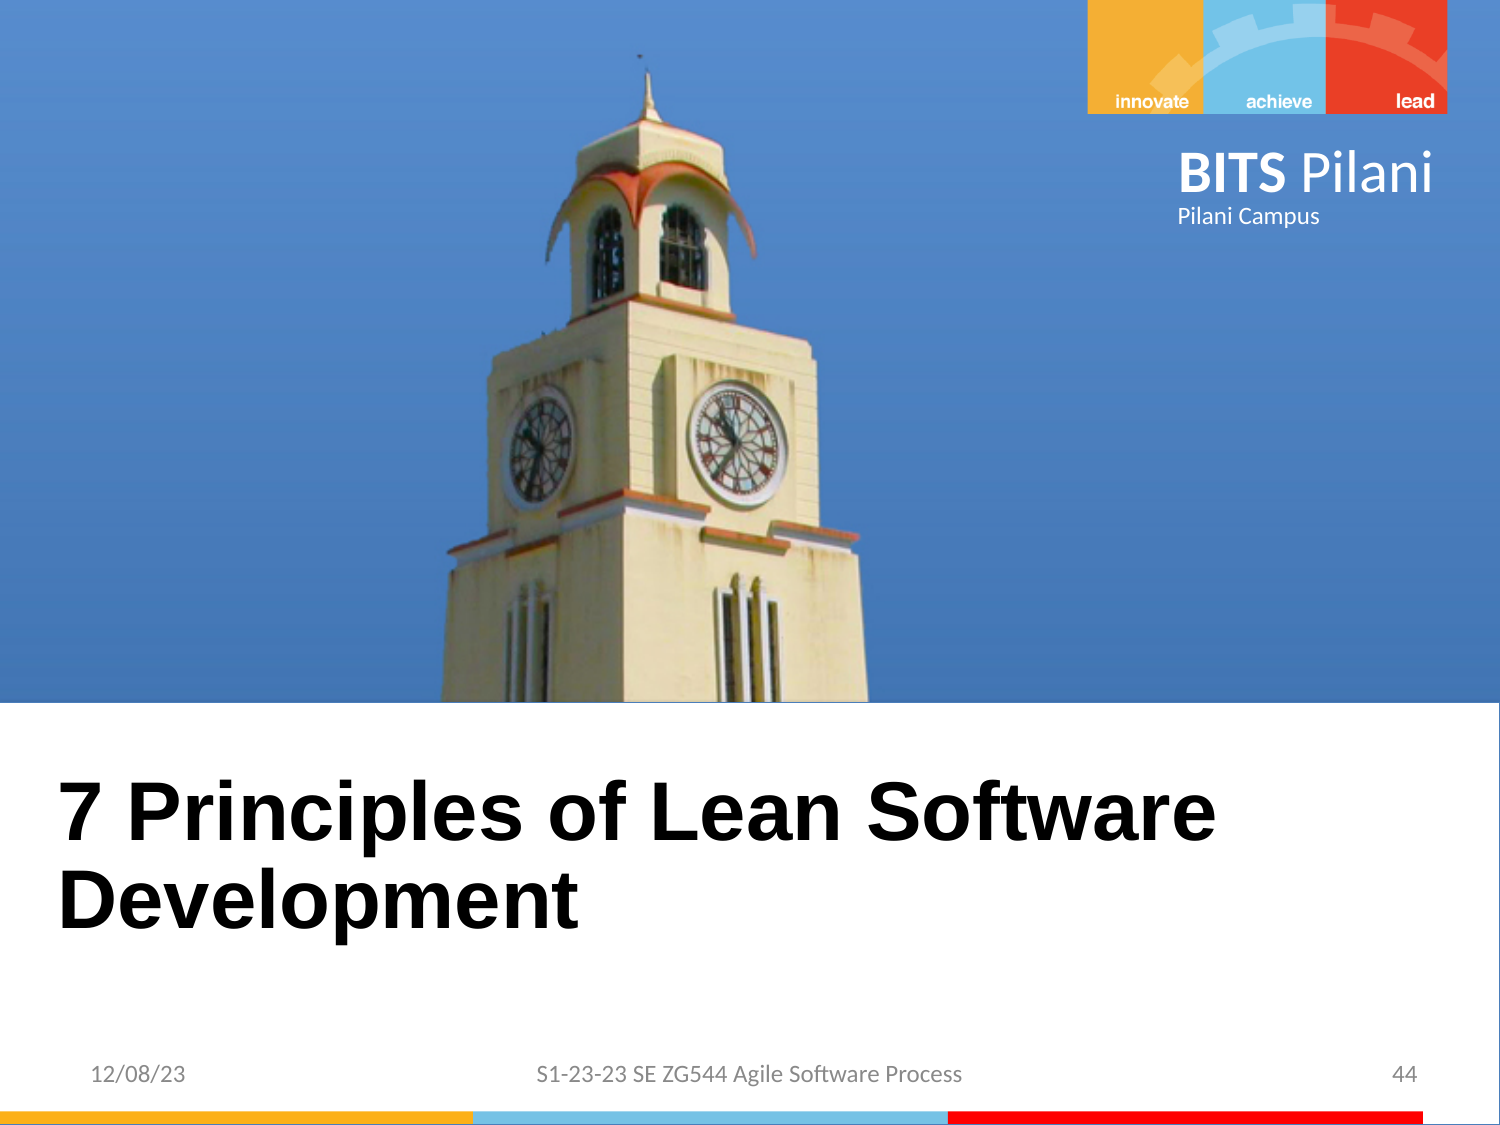

7 Principles of Lean Software Development
12/08/23
S1-23-23 SE ZG544 Agile Software Process
44